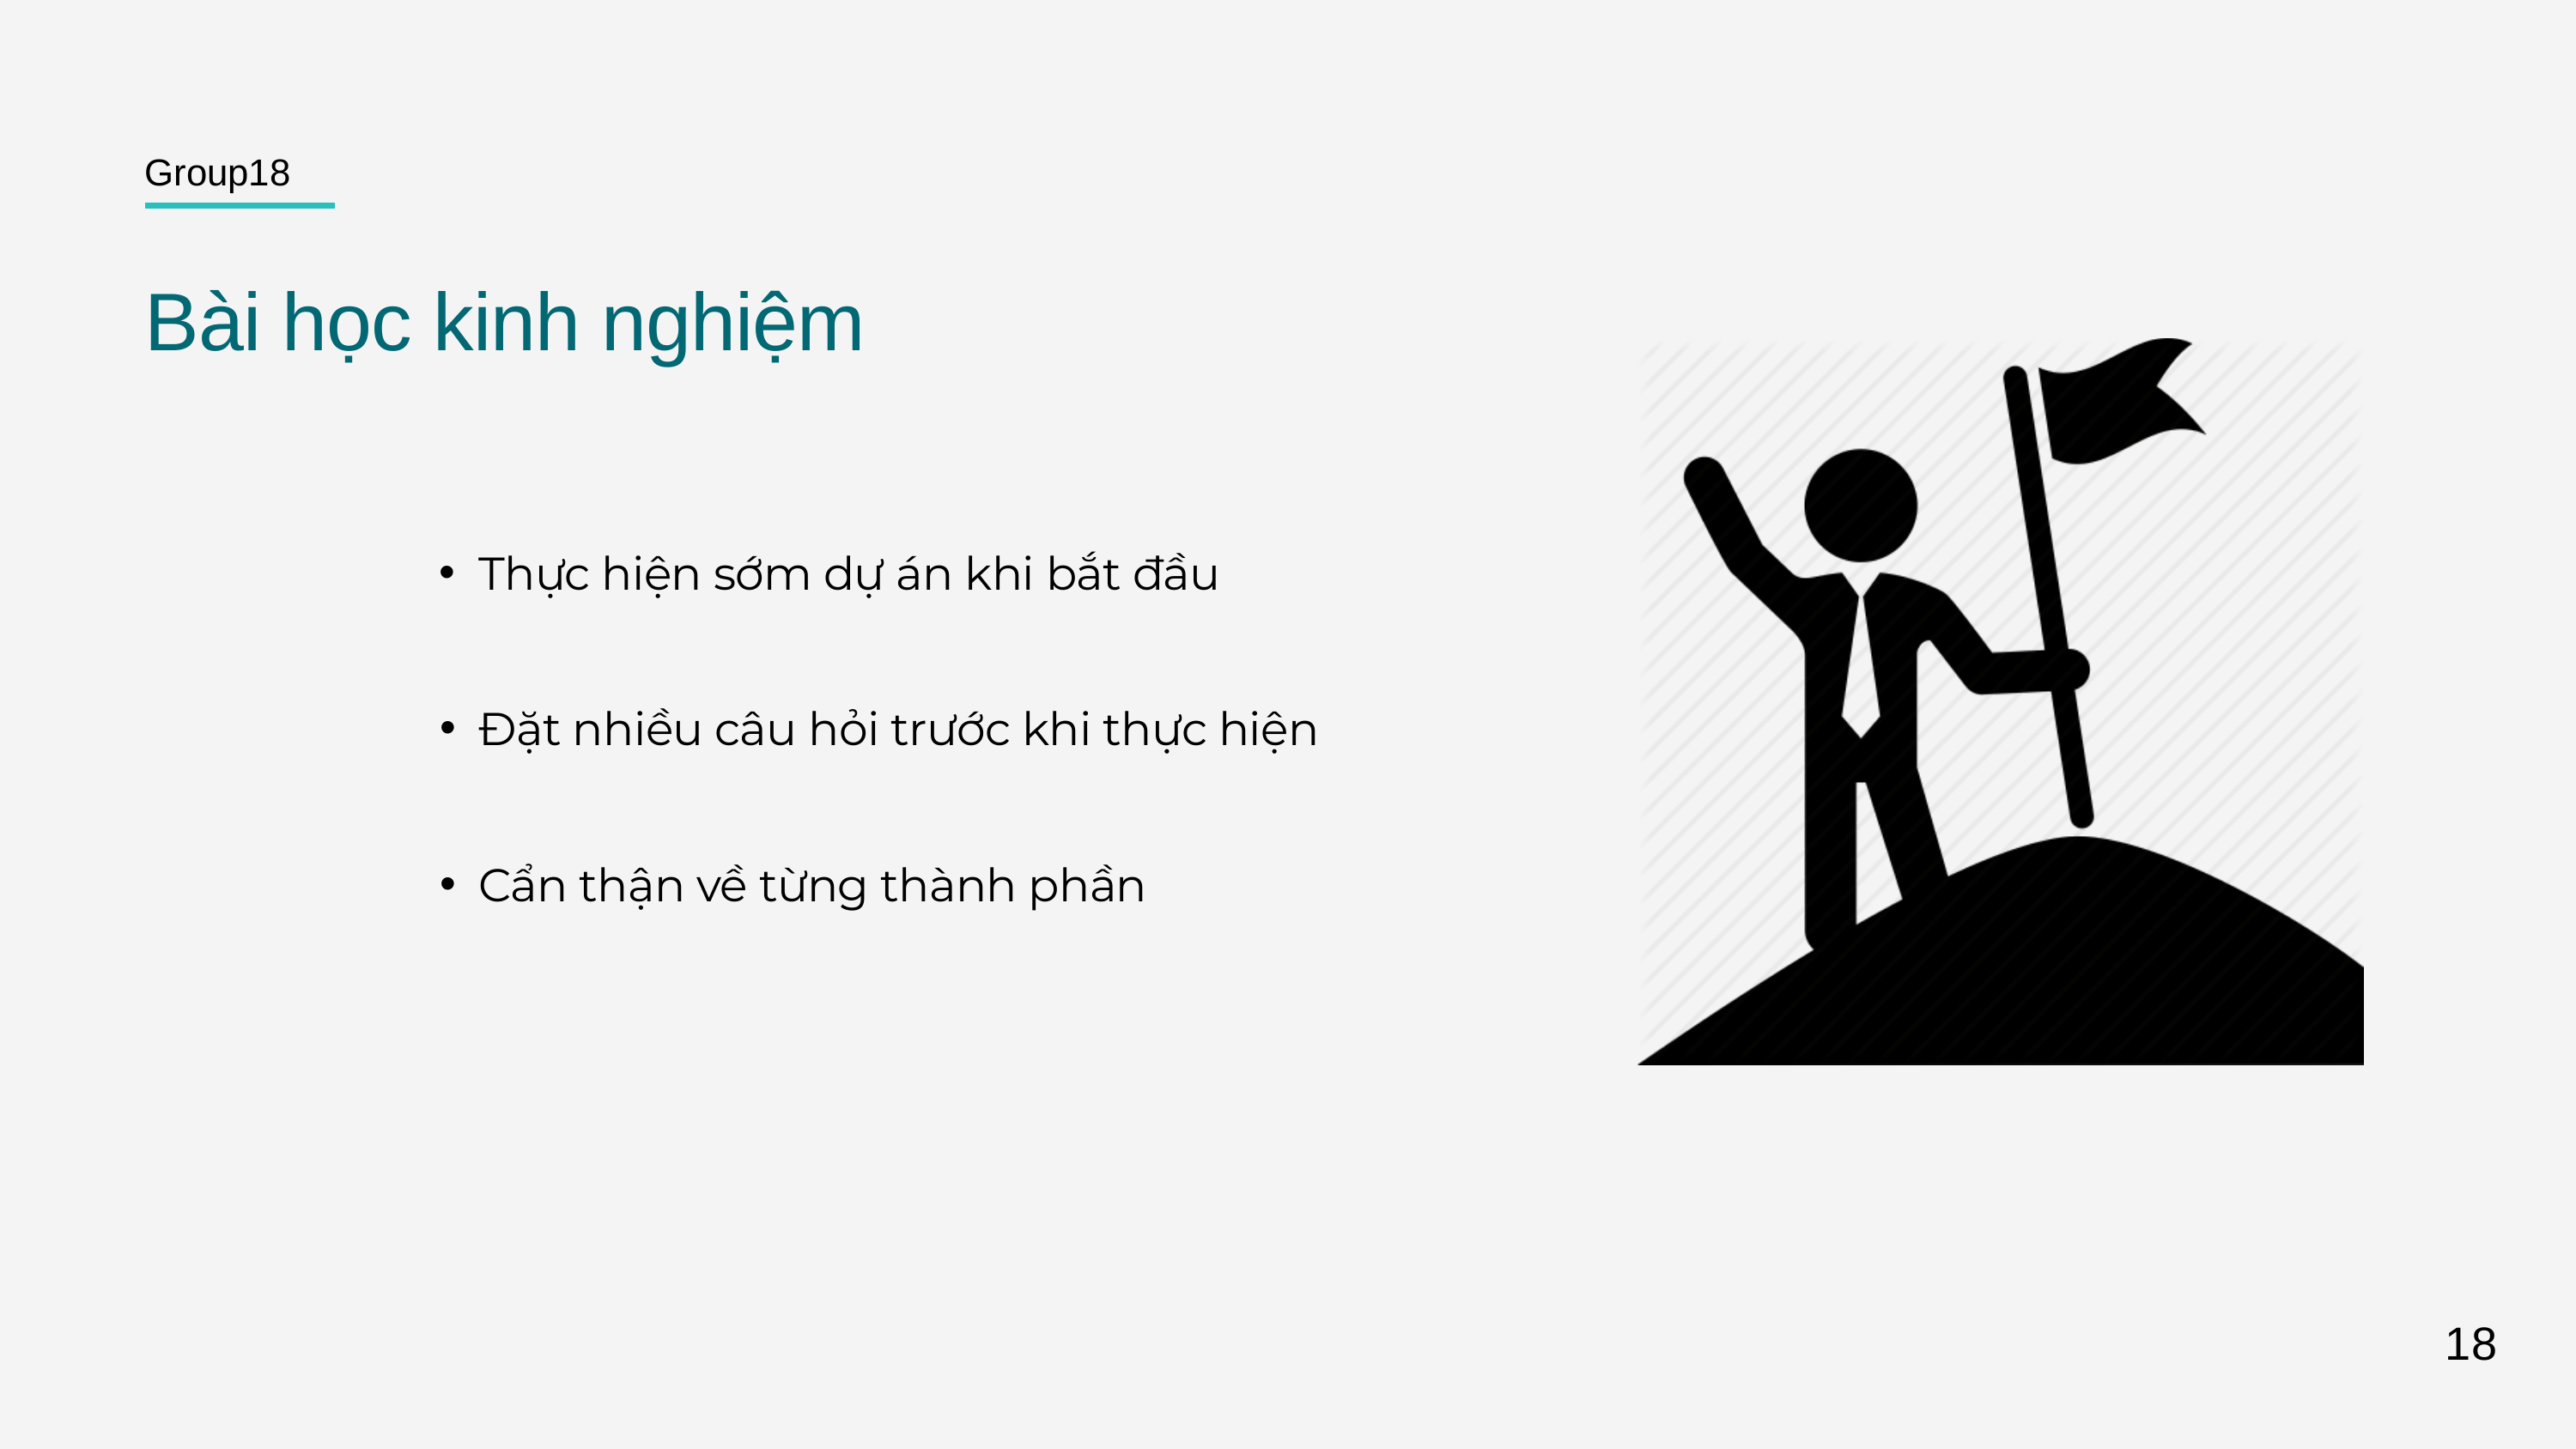

Group18

Bài học kinh nghiệm

Thực hiện sớm dự án khi bắt đầu
Đặt nhiều câu hỏi trước khi thực hiện
Cẩn thận về từng thành phần
18